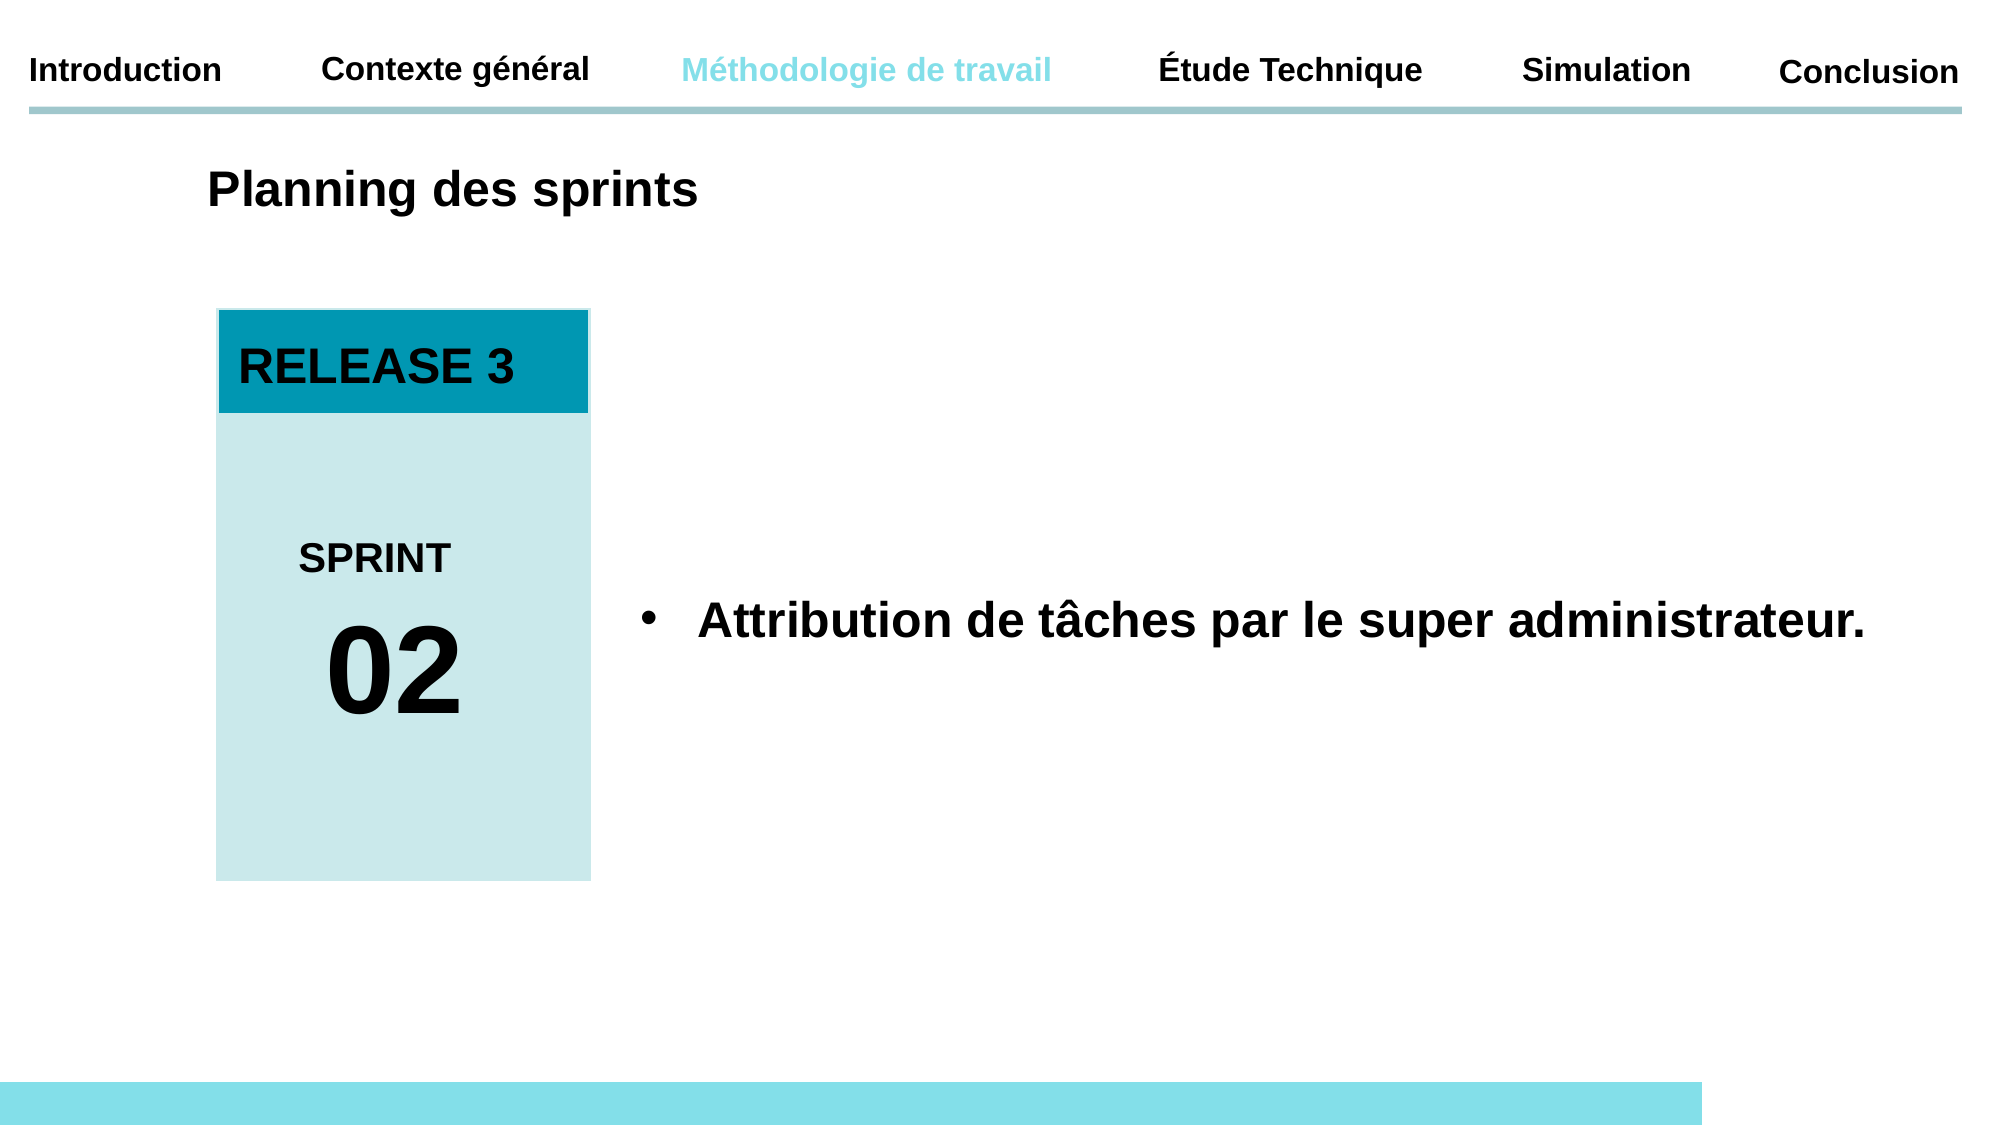

Contexte général
Introduction
Méthodologie de travail
 Étude Technique
Simulation
Conclusion

Planning des sprints

RELEASE 3

Attribution de tâches par le super administrateur.
SPRINT

02